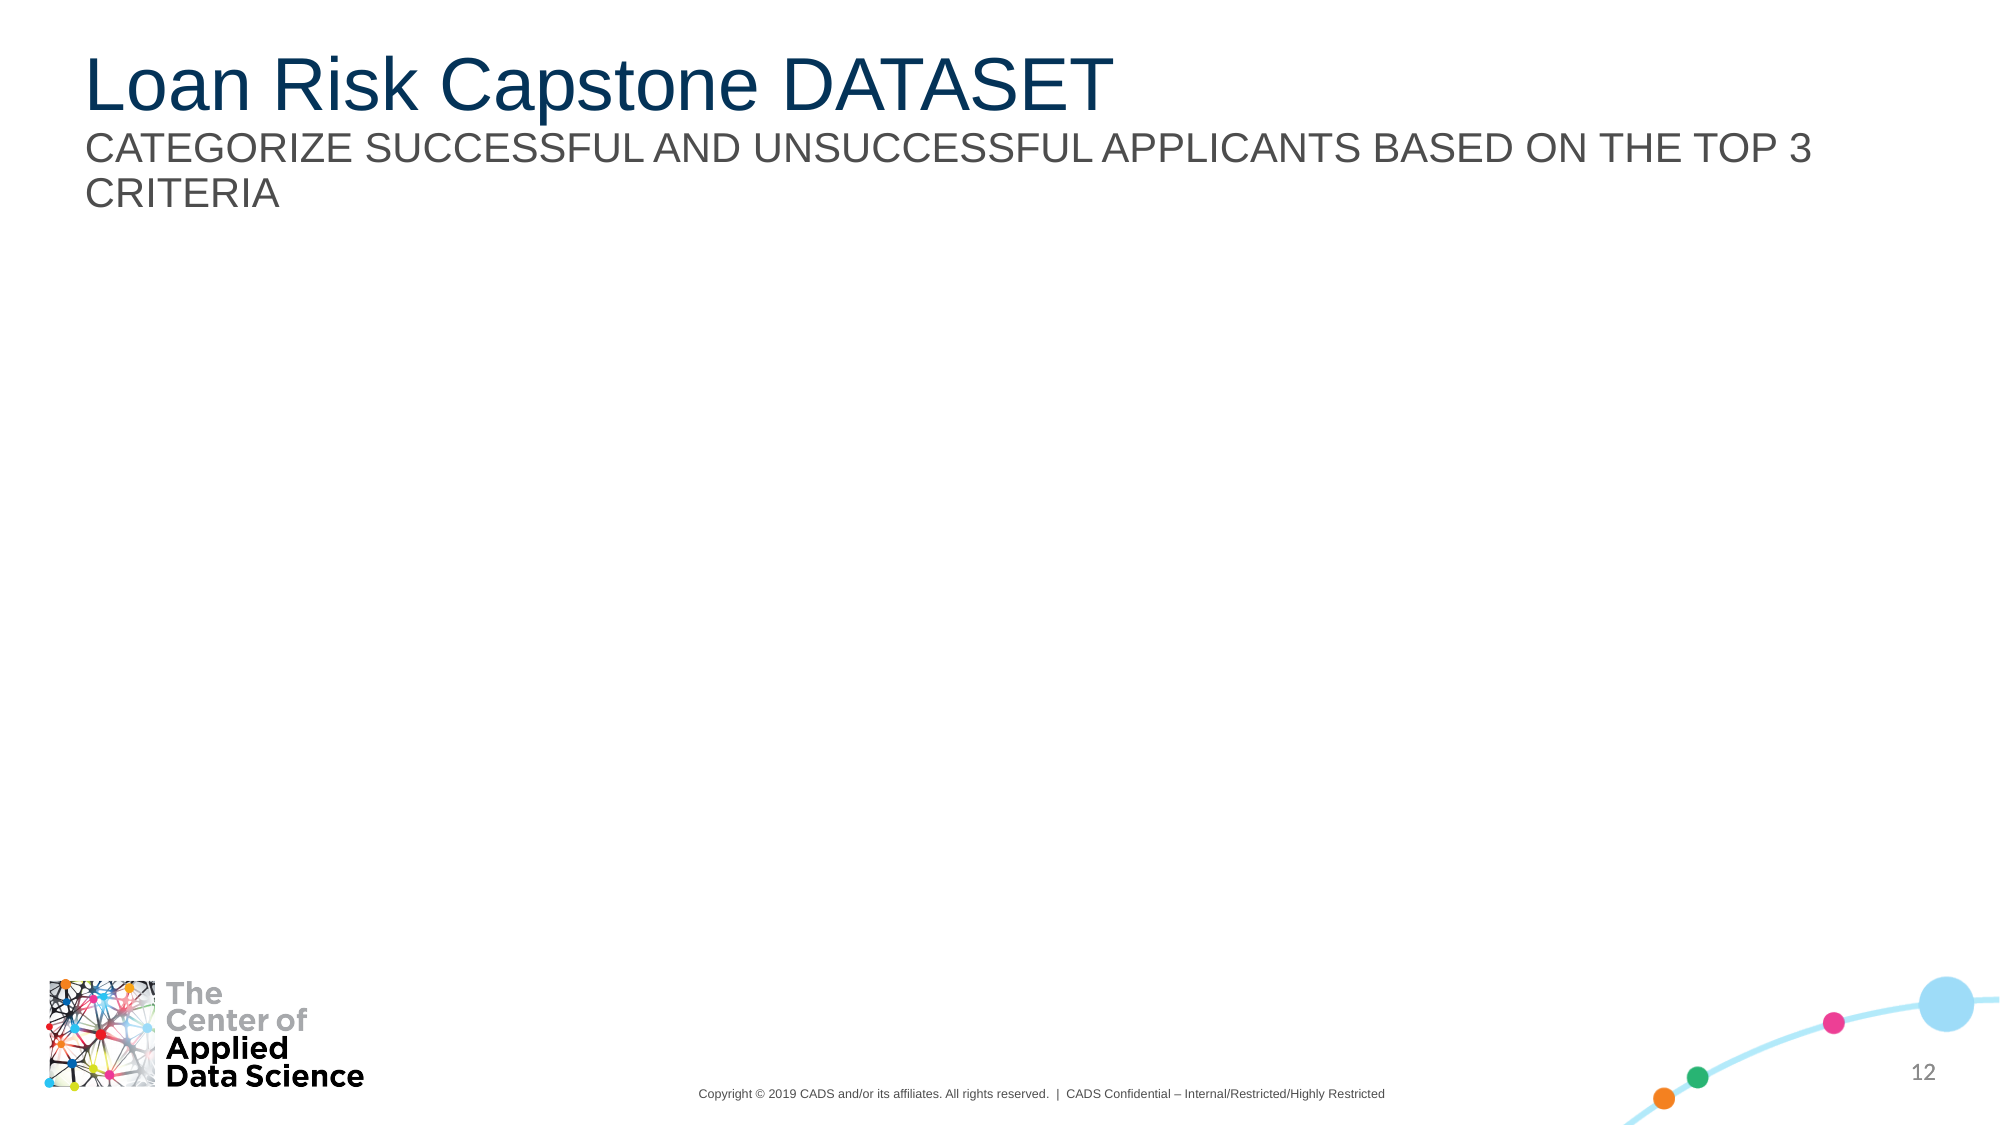

Loan Risk Capstone DATASET
CATEGORIZE SUCCESSFUL AND UNSUCCESSFUL APPLICANTS BASED ON THE TOP 3 CRITERIA